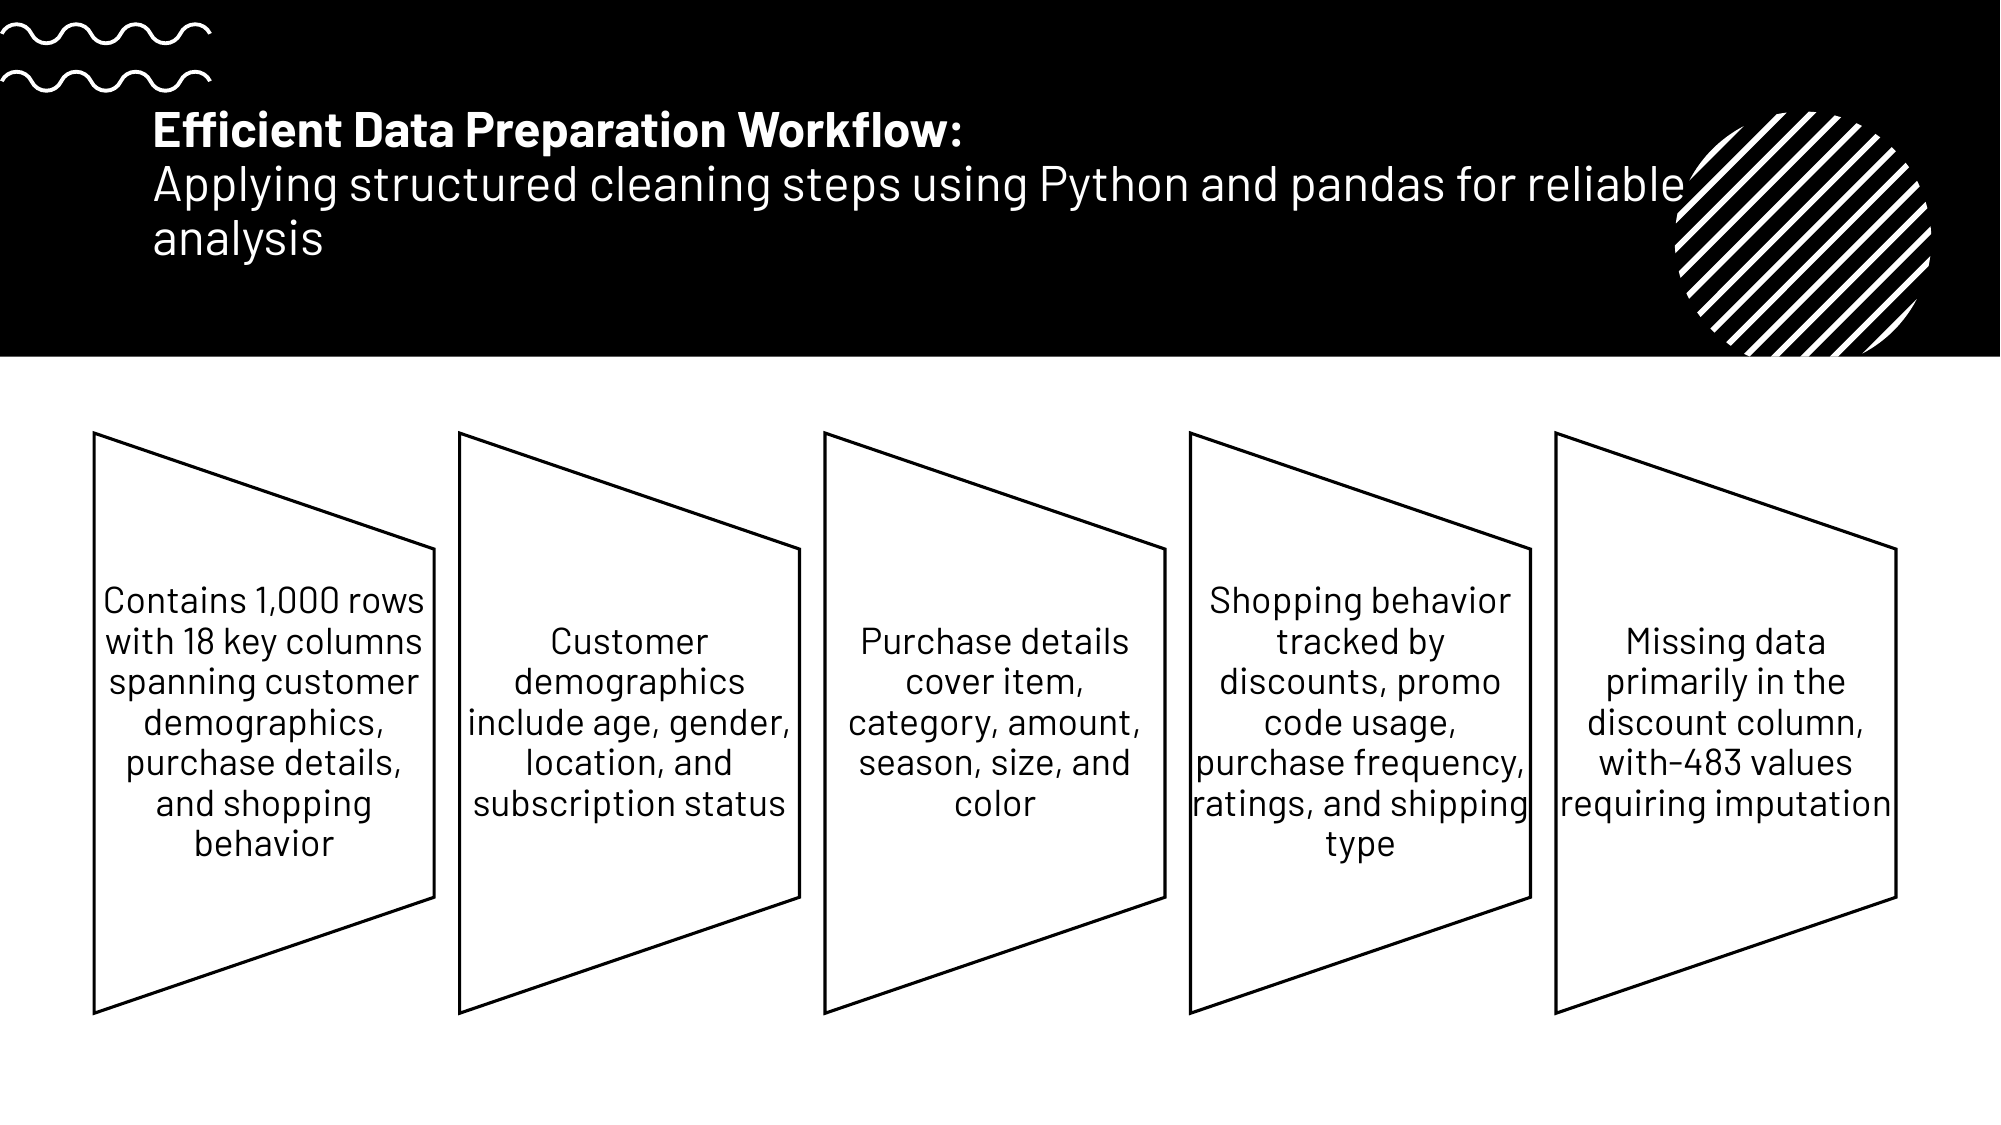

# Efficient Data Preparation Workflow: Applying structured cleaning steps using Python and pandas for reliable analysis

Contains 1,000 rows with 18 key columns spanning customer demographics, purchase details, and shopping behavior
Customer demographics include age, gender, location, and subscription status
Purchase details cover item, category, amount, season, size, and color
Shopping behavior tracked by discounts, promo code usage, purchase frequency, ratings, and shipping type
Missing data primarily in the discount column, with-483 values requiring imputation